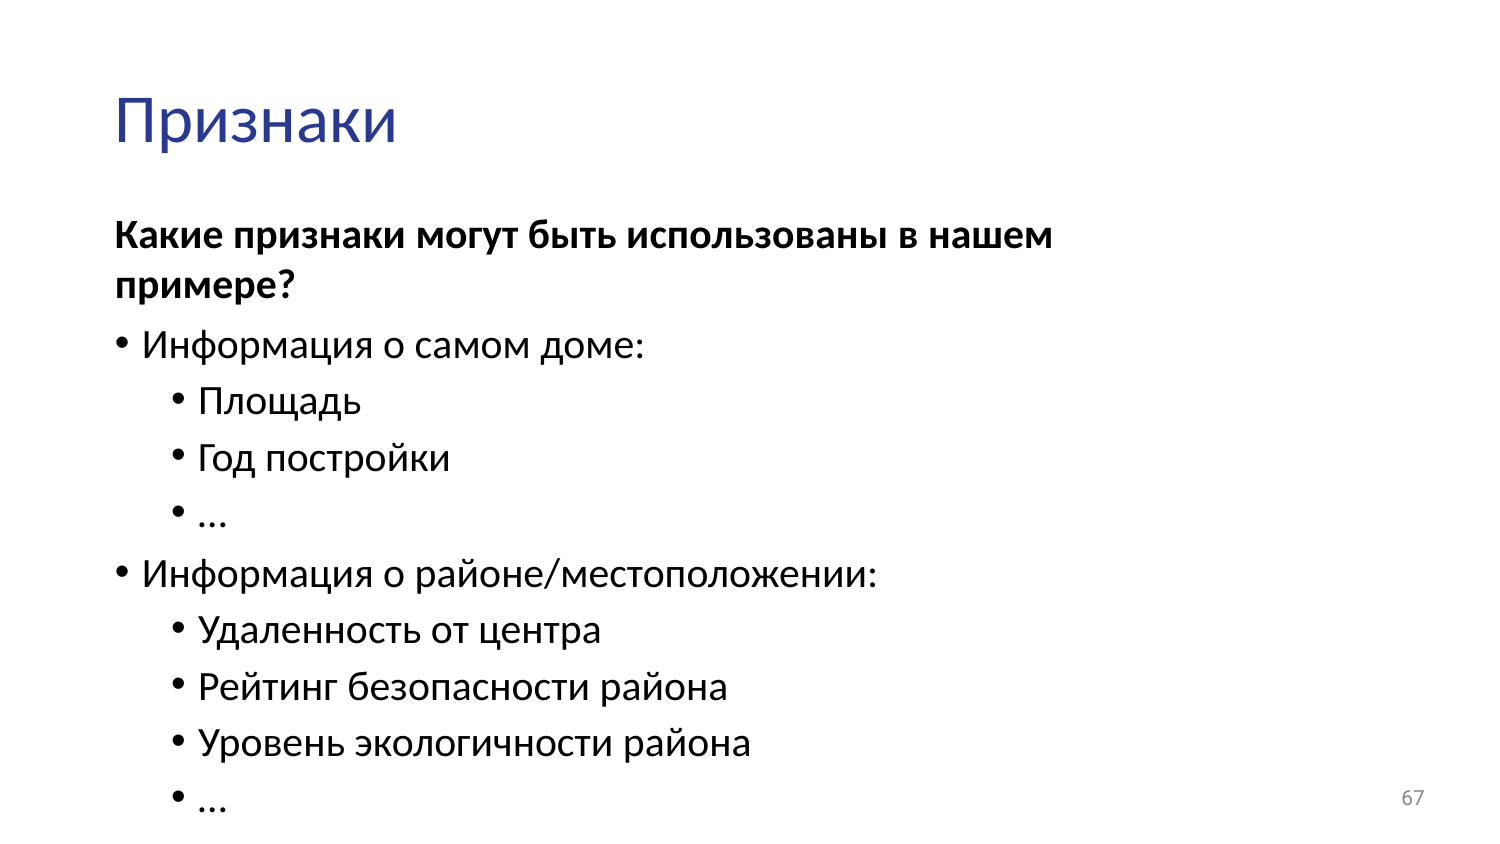

# Признаки
Какие признаки могут быть использованы в нашем примере?
Информация о самом доме:
Площадь
Год постройки
…
Информация о районе/местоположении:
Удаленность от центра
Рейтинг безопасности района
Уровень экологичности района
…
67